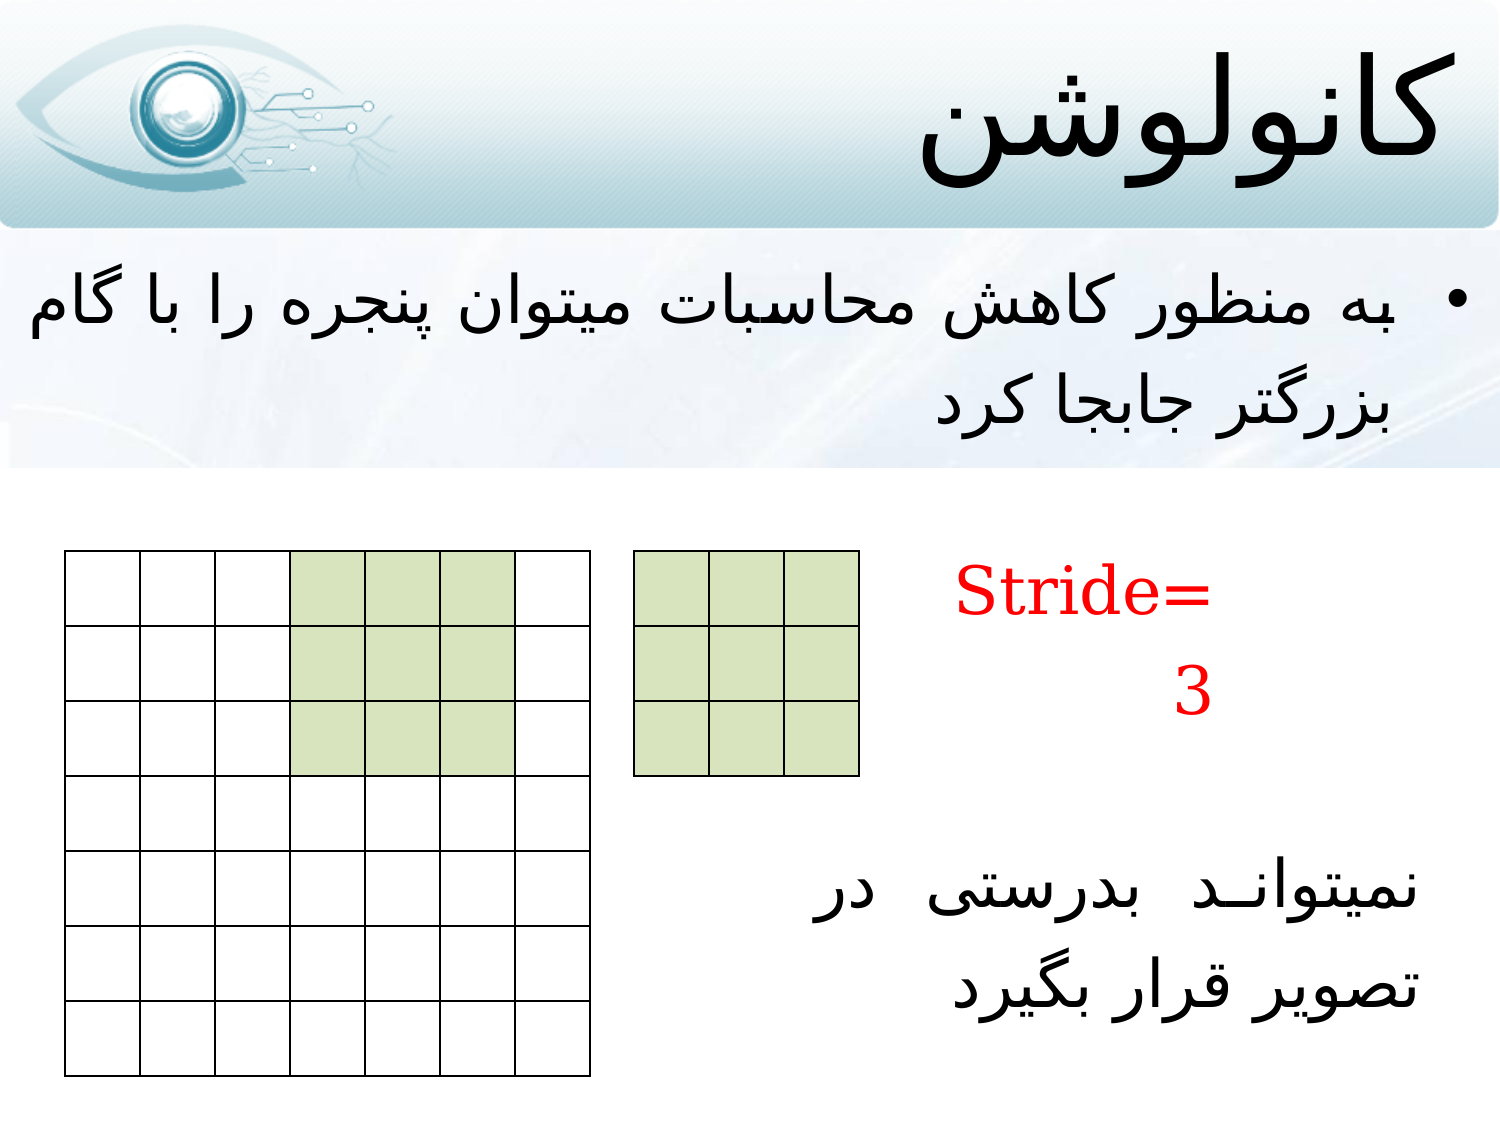

# کانولوشن
به منظور کاهش محاسبات می‏توان پنجره را با گام بزرگتر جابجا کرد

Stride=3
|  |  |  |  |  |  |  |
| --- | --- | --- | --- | --- | --- | --- |
|  |  |  |  |  |  |  |
|  |  |  |  |  |  |  |
|  |  |  |  |  |  |  |
|  |  |  |  |  |  |  |
|  |  |  |  |  |  |  |
|  |  |  |  |  |  |  |
|  |  |  |
| --- | --- | --- |
|  |  |  |
|  |  |  |
نمی‏تواند بدرستی در تصویر قرار بگیرد
67